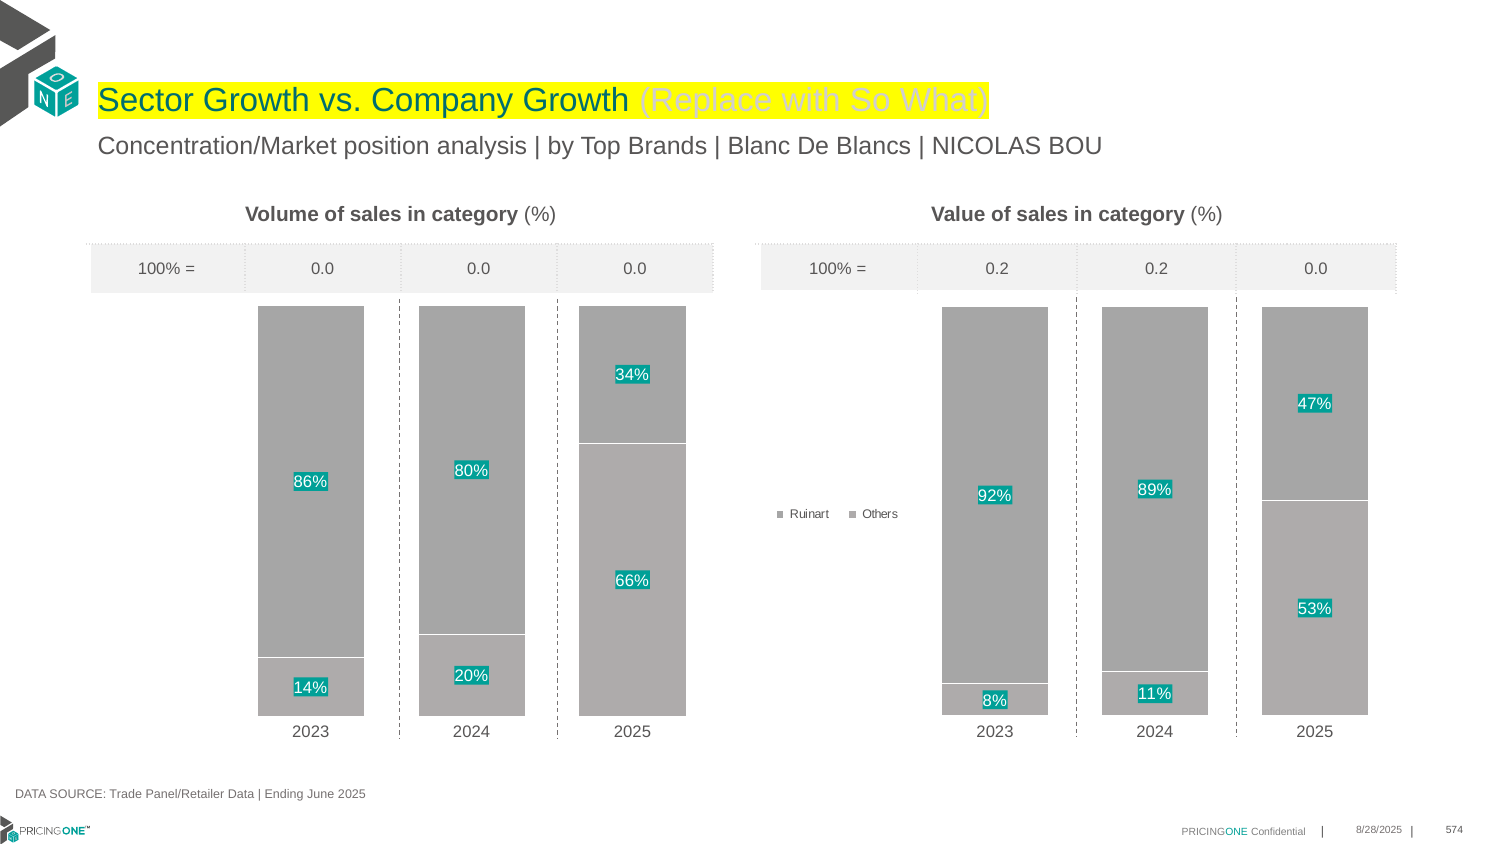

# Sector Growth vs. Company Growth (Replace with So What)
Concentration/Market position analysis | by Top Brands | Blanc De Blancs | NICOLAS BOU
| Volume of sales in category (%) |  |  |  |
| --- | --- | --- | --- |
| 100% = | 0.0 | 0.0 | 0.0 |
| Value of sales in category (%) |  |  |  |
| --- | --- | --- | --- |
| 100% = | 0.2 | 0.2 | 0.0 |

### Chart

| Category | Others | Ruinart |
|---|---|---|
| 2023 | 0.14320835894283954 | 0.8567916410571604 |
| 2024 | 0.19985196150999257 | 0.8001480384900074 |
| 2025 | 0.6643835616438356 | 0.3356164383561644 |

### Chart

| Category | Others | Ruinart |
|---|---|---|
| 2023 | 0.07787544015267585 | 0.9221245598473241 |
| 2024 | 0.10742138038064689 | 0.8925786196193531 |
| 2025 | 0.5256961922546075 | 0.47430380774539255 |
DATA SOURCE: Trade Panel/Retailer Data | Ending June 2025

8/28/2025
574